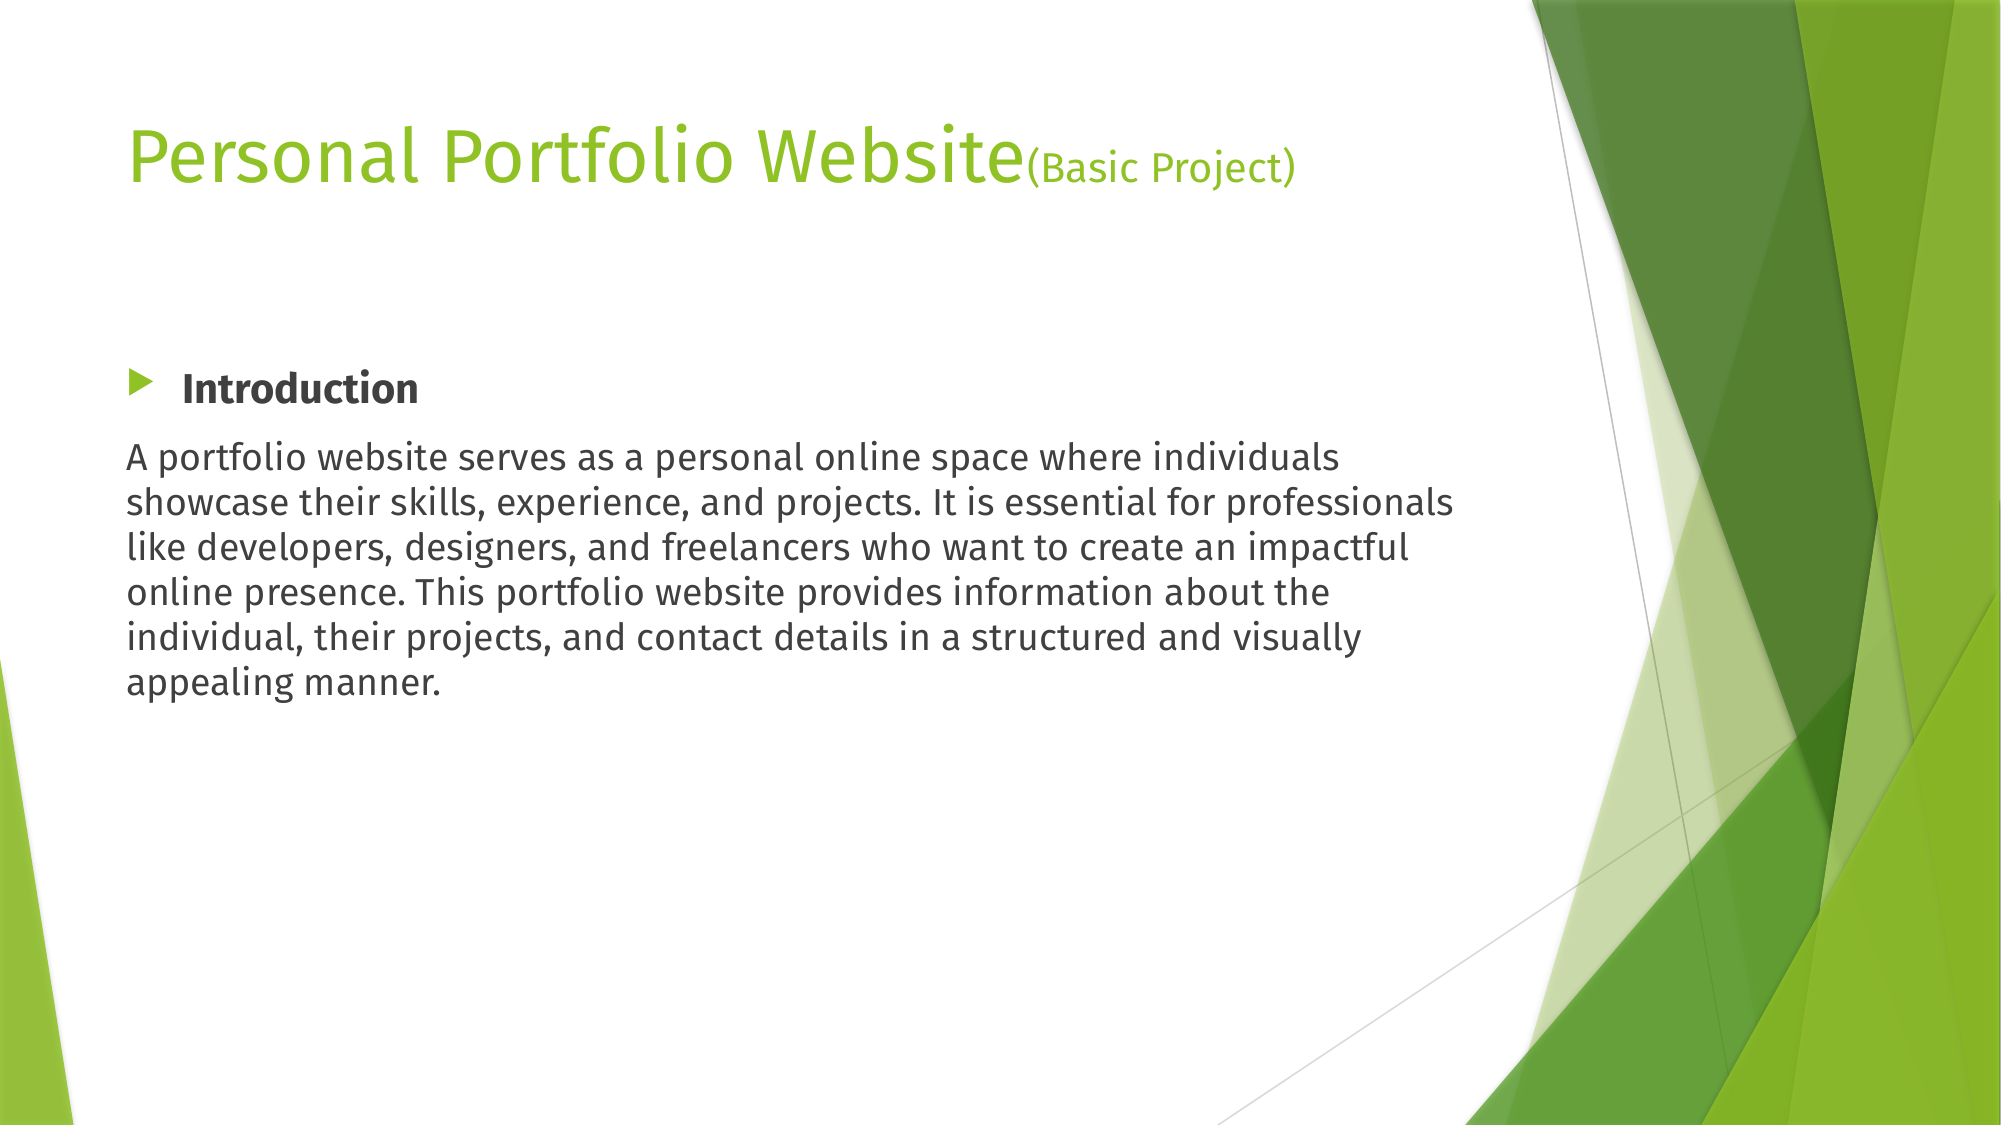

# Personal Portfolio Website(Basic Project)
Introduction
A portfolio website serves as a personal online space where individuals showcase their skills, experience, and projects. It is essential for professionals like developers, designers, and freelancers who want to create an impactful online presence. This portfolio website provides information about the individual, their projects, and contact details in a structured and visually appealing manner.